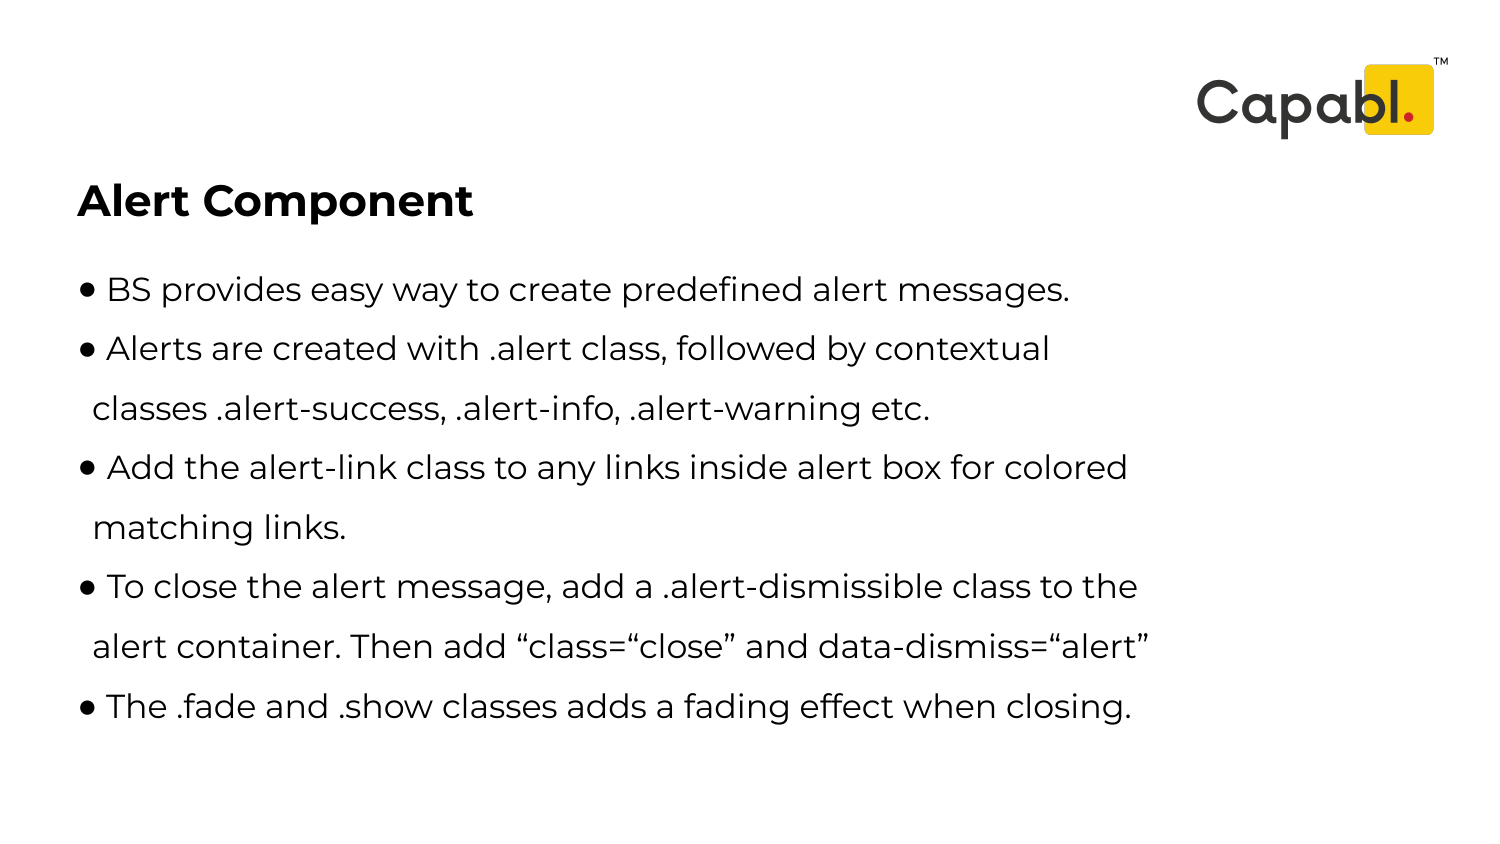

Alert Component
# BS provides easy way to create predefined alert messages.
 Alerts are created with .alert class, followed by contextual classes .alert-success, .alert-info, .alert-warning etc.
 Add the alert-link class to any links inside alert box for colored matching links.
 To close the alert message, add a .alert-dismissible class to the alert container. Then add “class=“close” and data-dismiss=“alert”
 The .fade and .show classes adds a fading effect when closing.